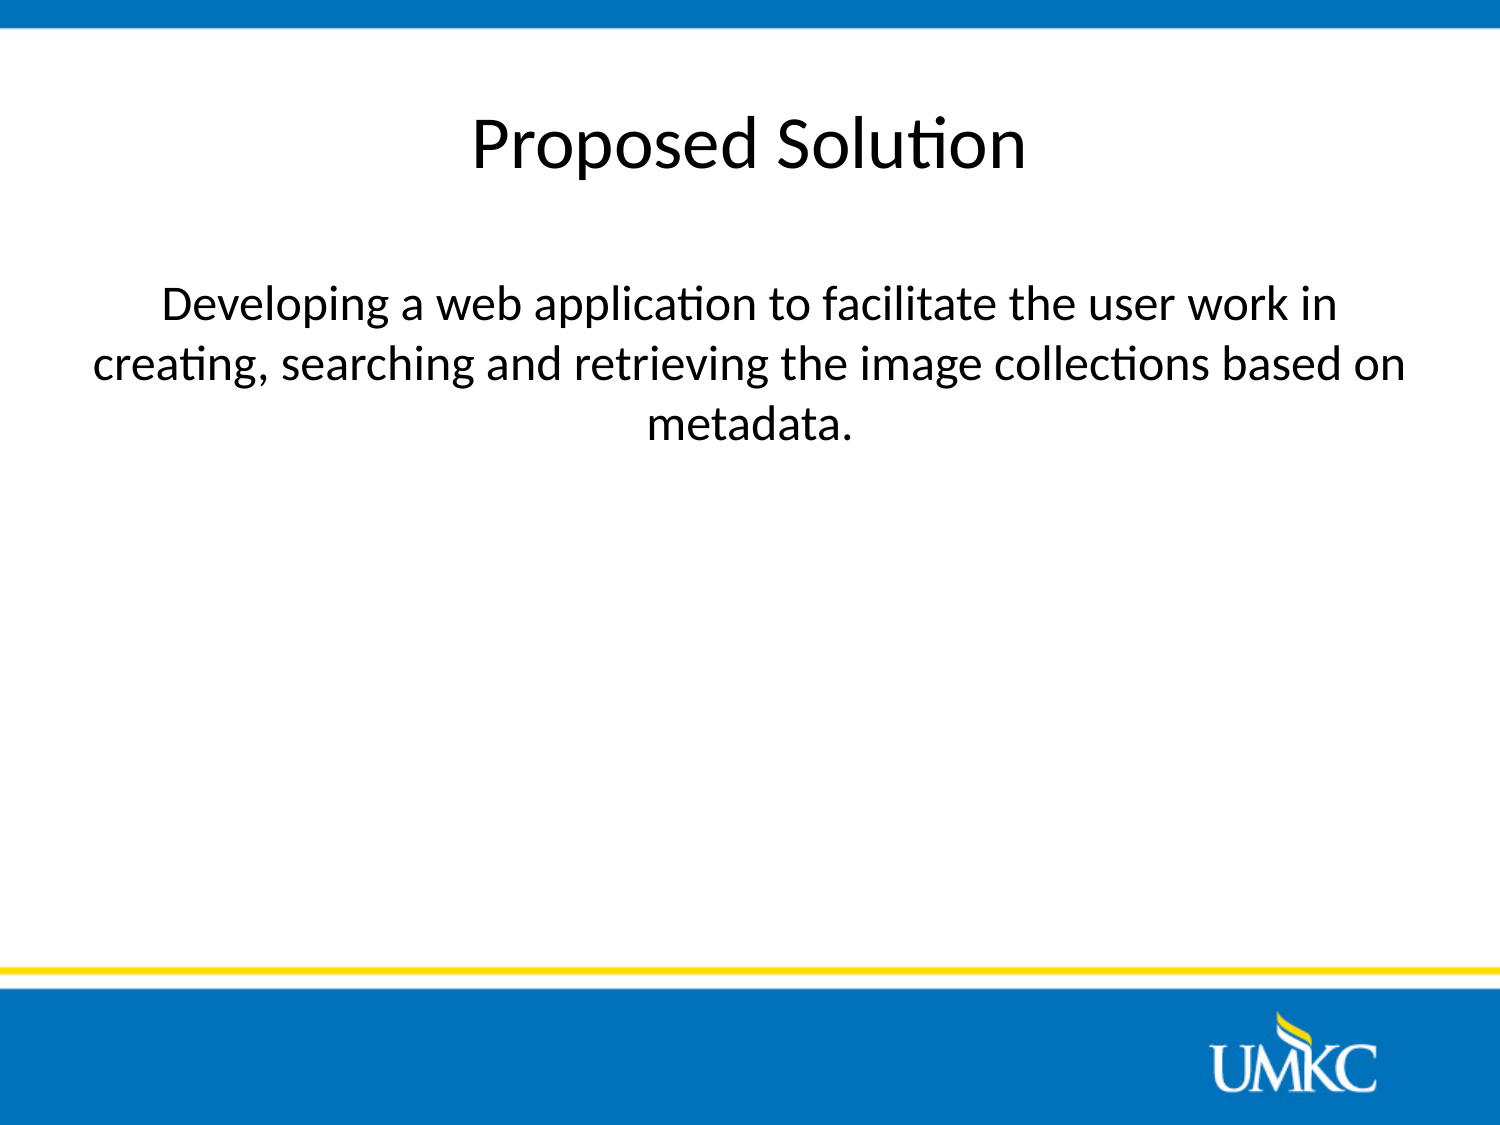

# Proposed Solution
Developing a web application to facilitate the user work in creating, searching and retrieving the image collections based on metadata.